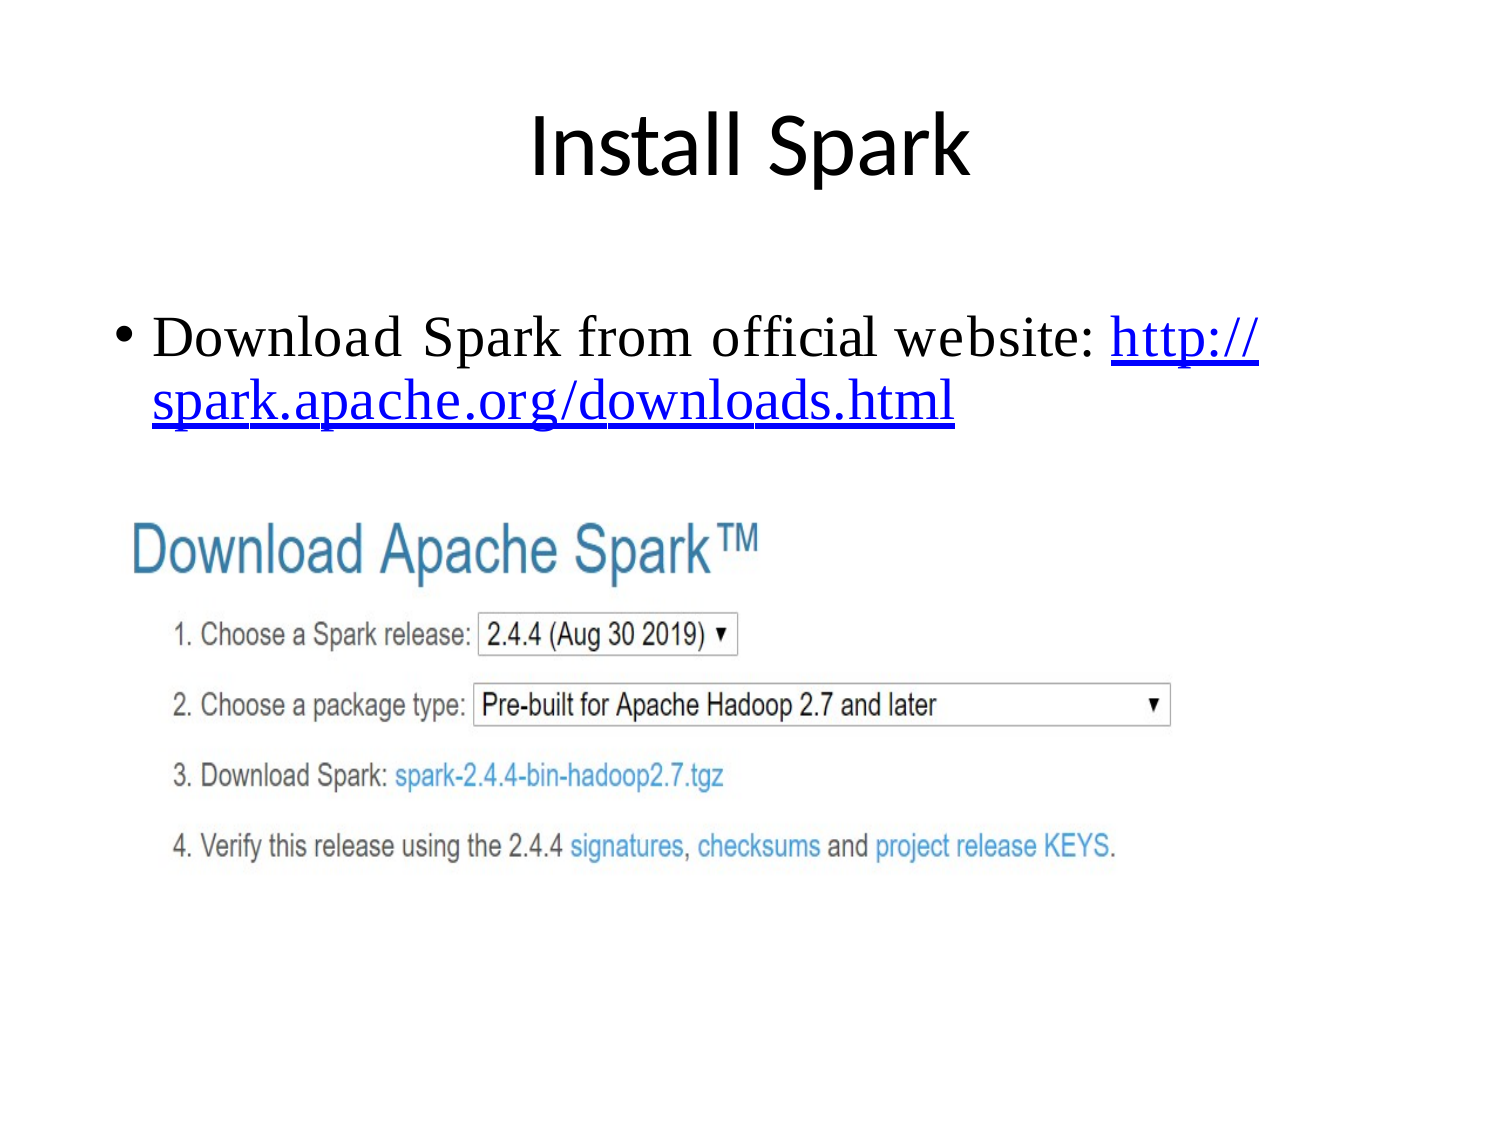

# Install Spark
Download Spark from official website: http://spark.apache.org/downloads.html